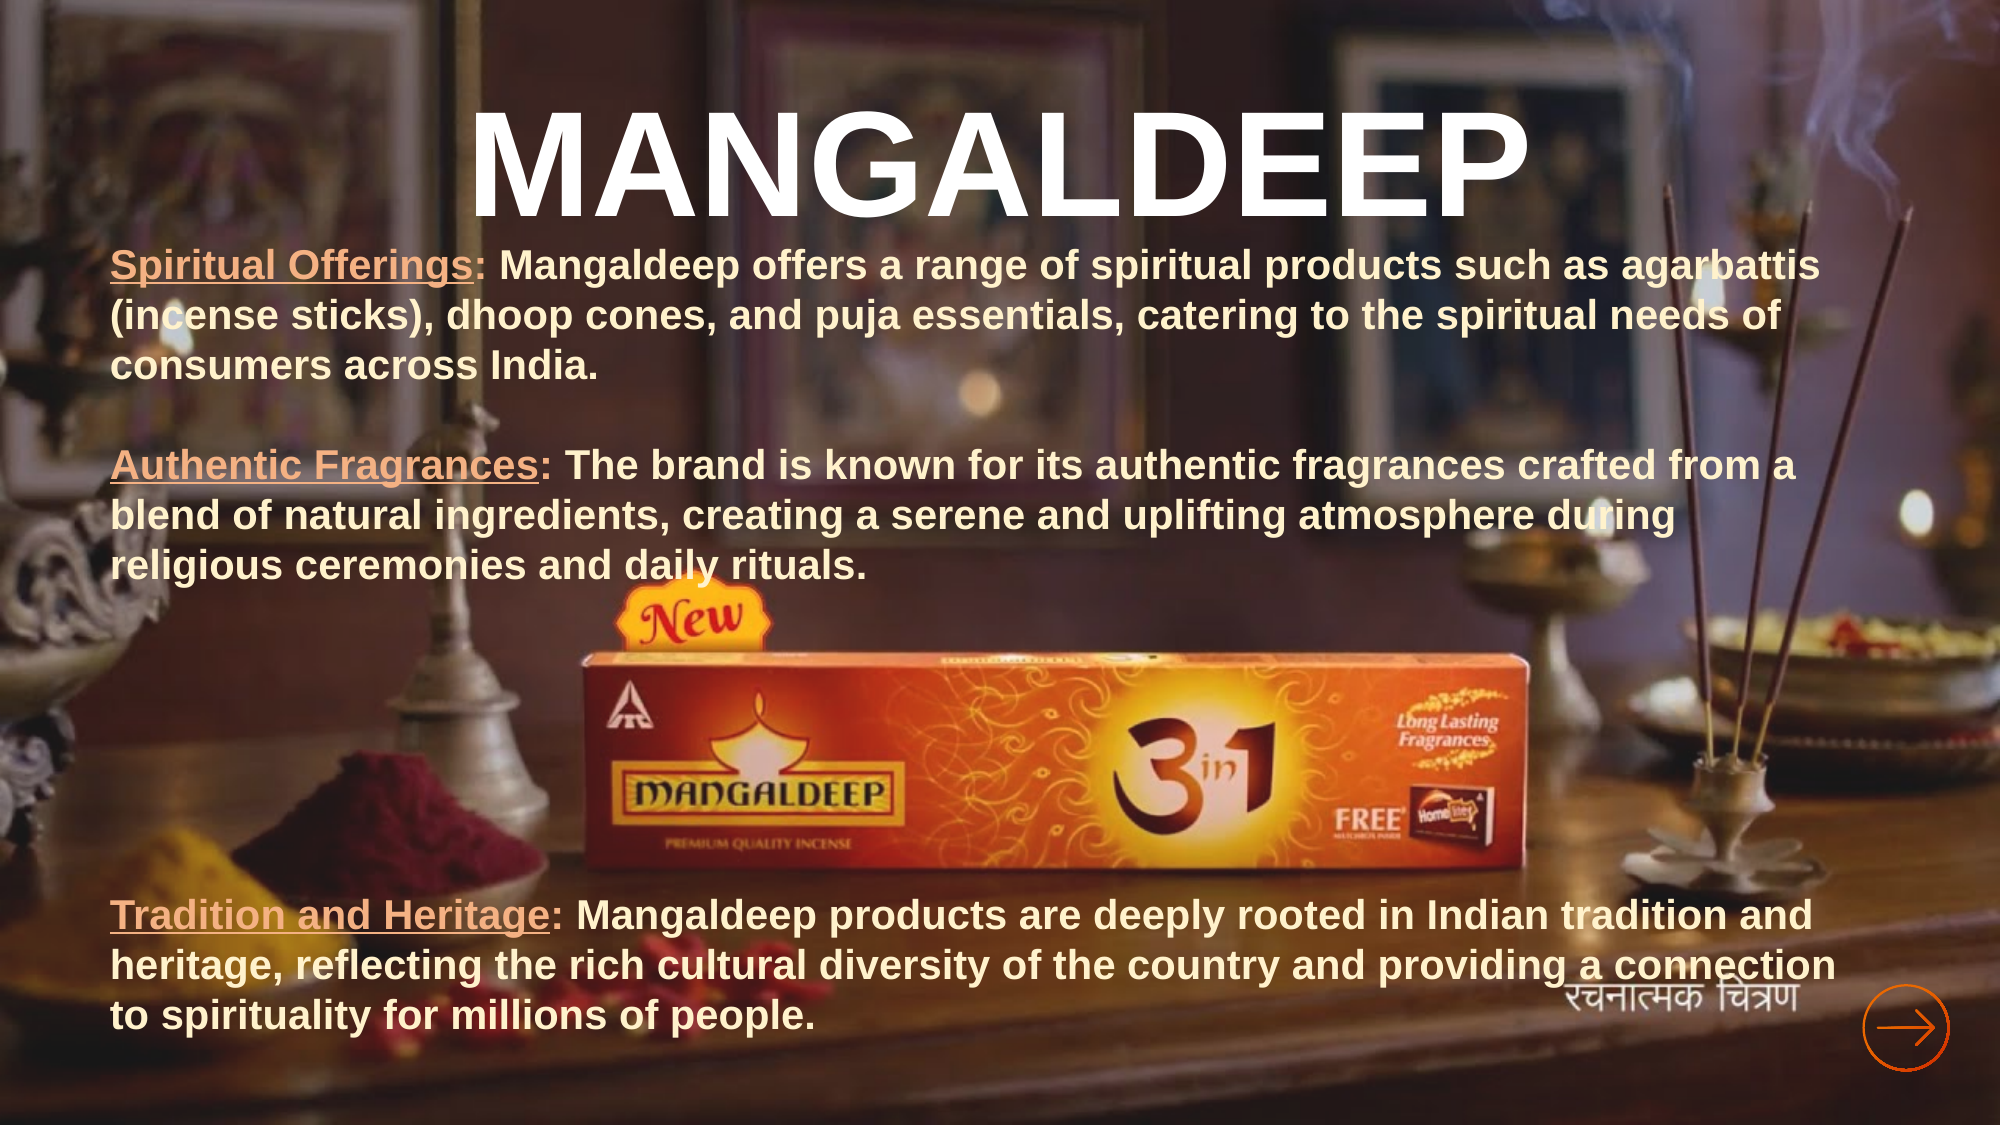

MANGALDEEP
Spiritual Offerings: Mangaldeep offers a range of spiritual products such as agarbattis (incense sticks), dhoop cones, and puja essentials, catering to the spiritual needs of consumers across India.

Authentic Fragrances: The brand is known for its authentic fragrances crafted from a blend of natural ingredients, creating a serene and uplifting atmosphere during religious ceremonies and daily rituals.

Tradition and Heritage: Mangaldeep products are deeply rooted in Indian tradition and heritage, reflecting the rich cultural diversity of the country and providing a connection to spirituality for millions of people.